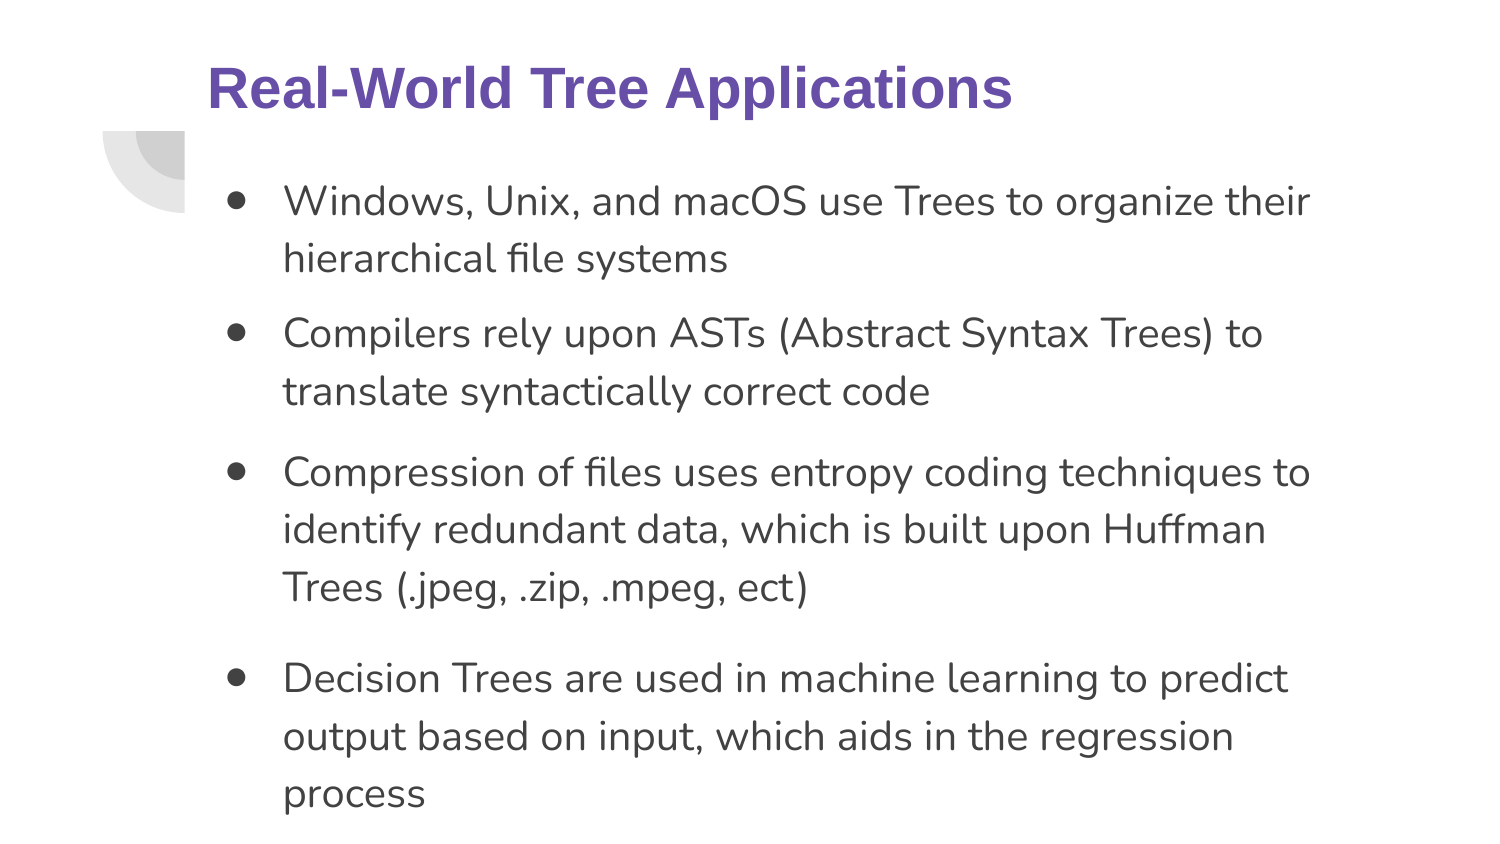

# Real-World Tree Applications
Windows, Unix, and macOS use Trees to organize their hierarchical file systems
Compilers rely upon ASTs (Abstract Syntax Trees) to translate syntactically correct code
Compression of files uses entropy coding techniques to identify redundant data, which is built upon Huffman Trees (.jpeg, .zip, .mpeg, ect)
Decision Trees are used in machine learning to predict output based on input, which aids in the regression process